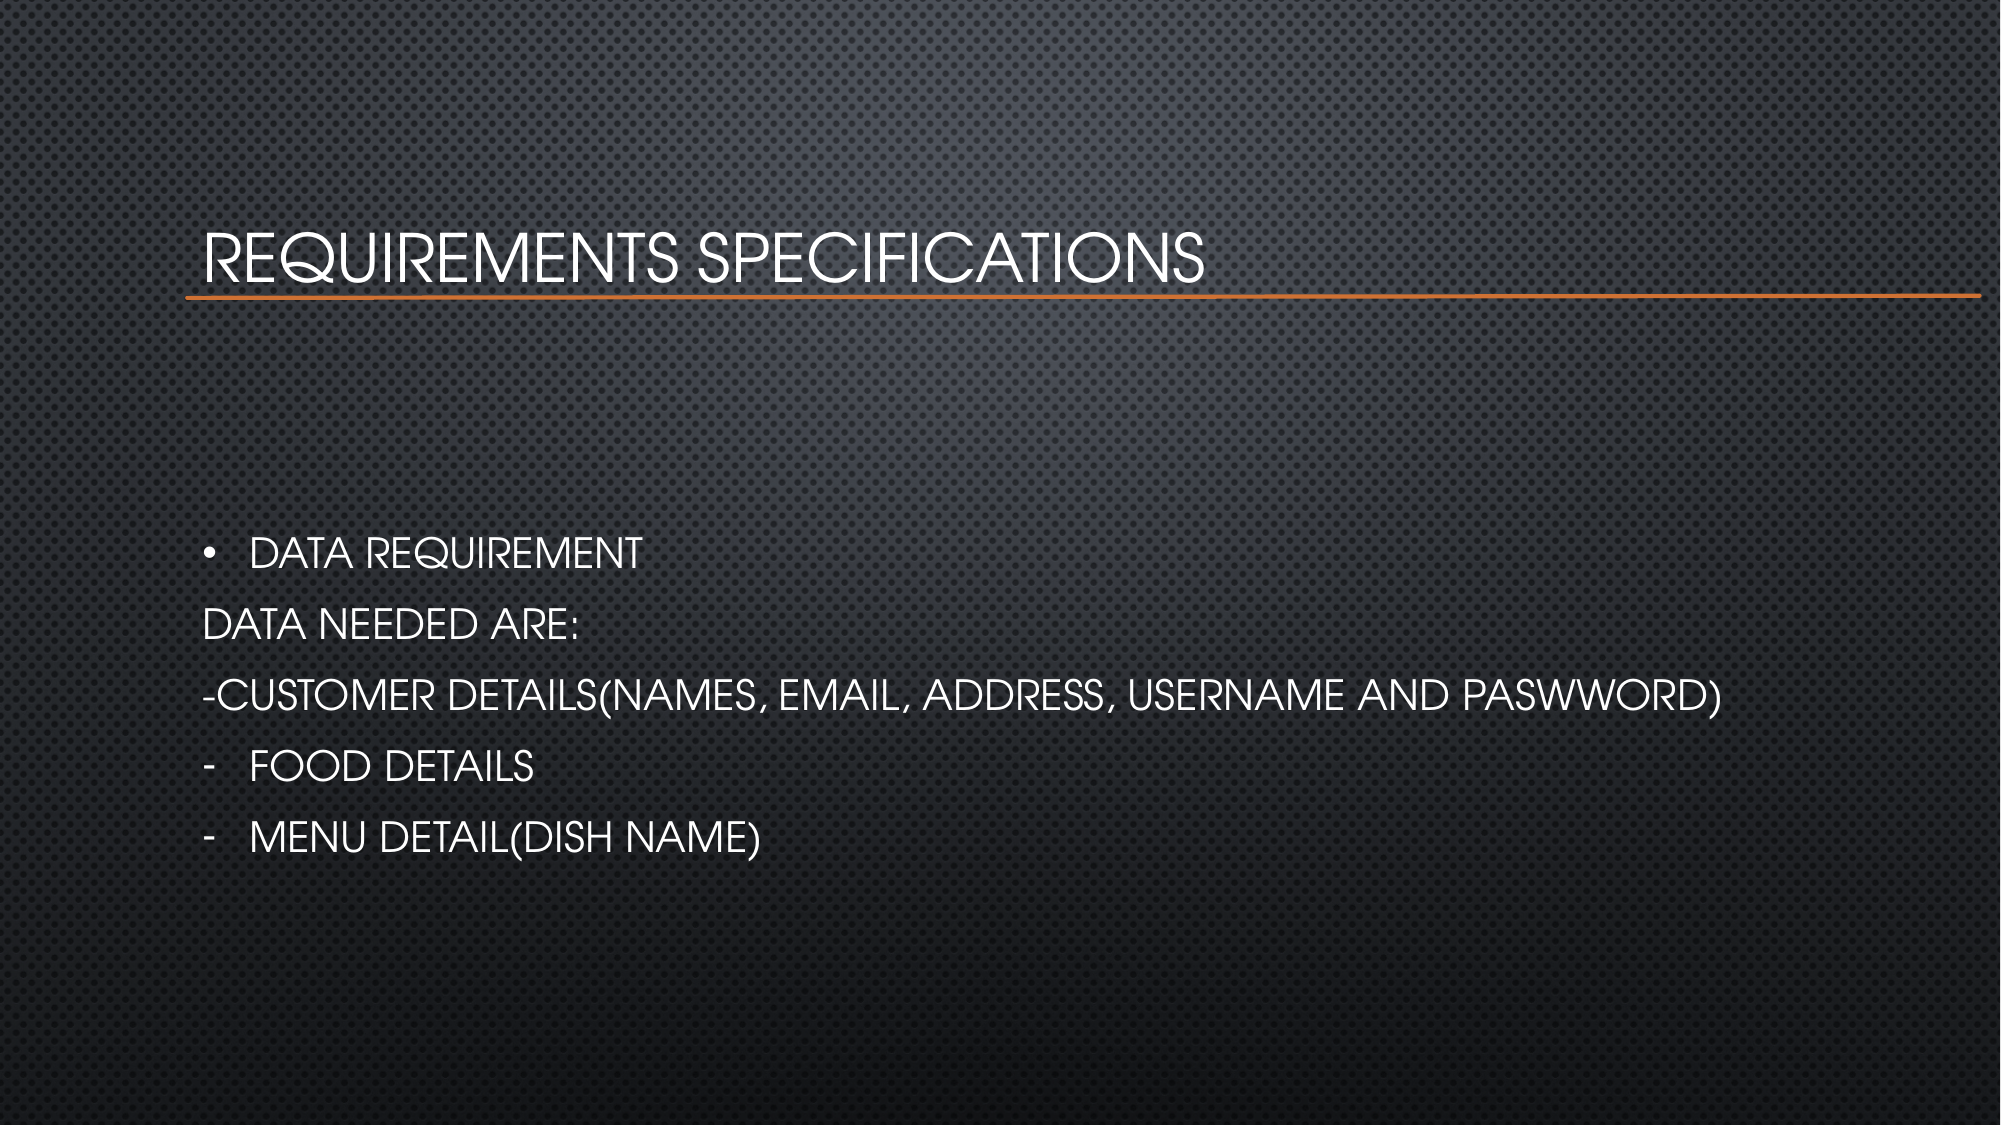

# Requirements specifications
Data Requirement
Data needed are:
-customer details(names, email, address, username and paswword)
Food details
Menu detail(dish name)